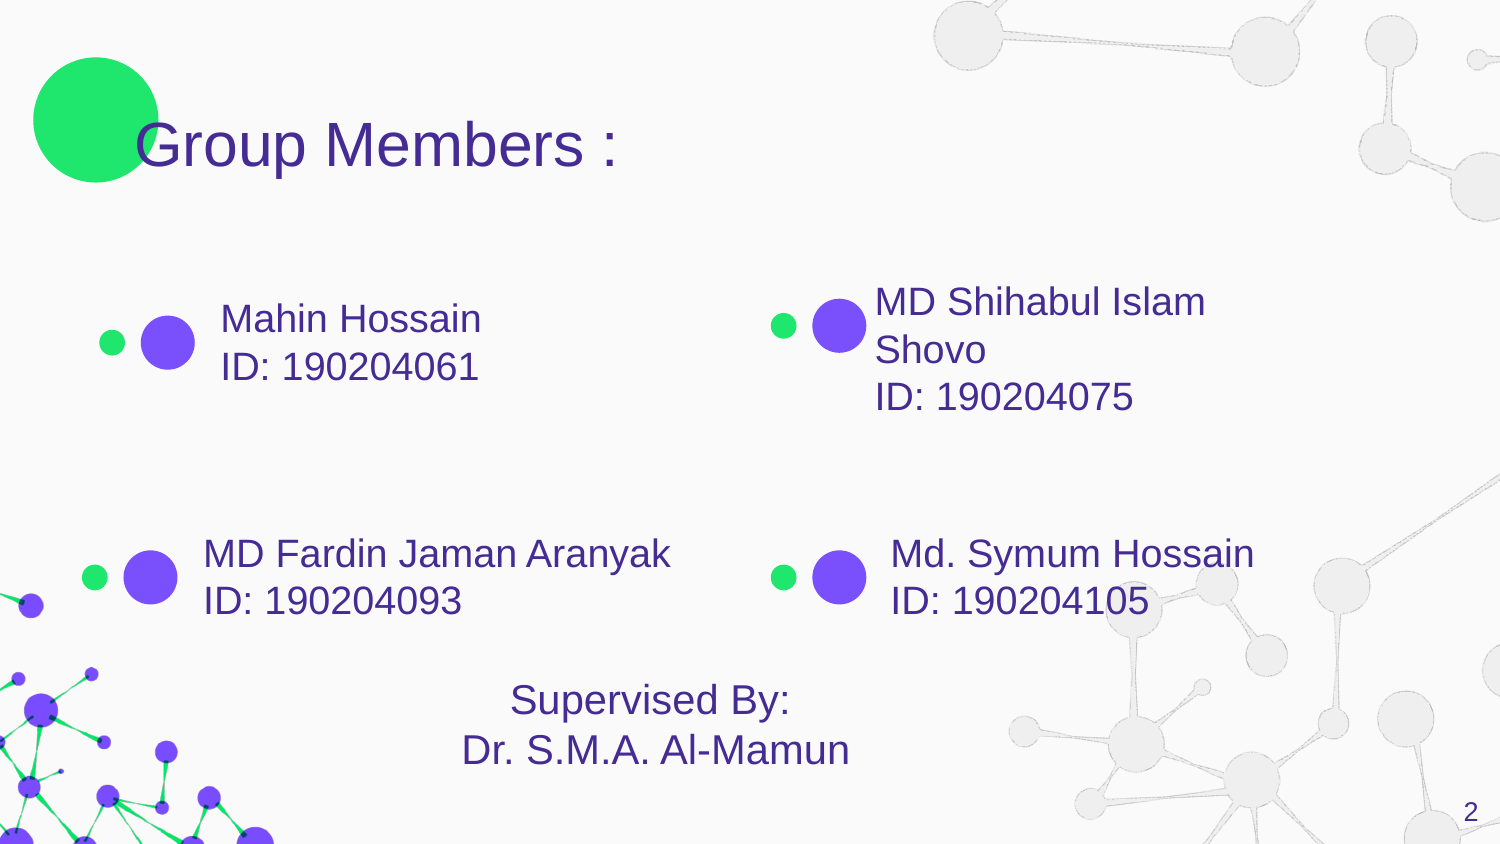

# Group Members :
MD Shihabul Islam Shovo
ID: 190204075
Mahin Hossain
ID: 190204061

MD Fardin Jaman Aranyak
ID: 190204093

Md. Symum Hossain
ID: 190204105

Supervised By:
Dr. S.M.A. Al-Mamun
2